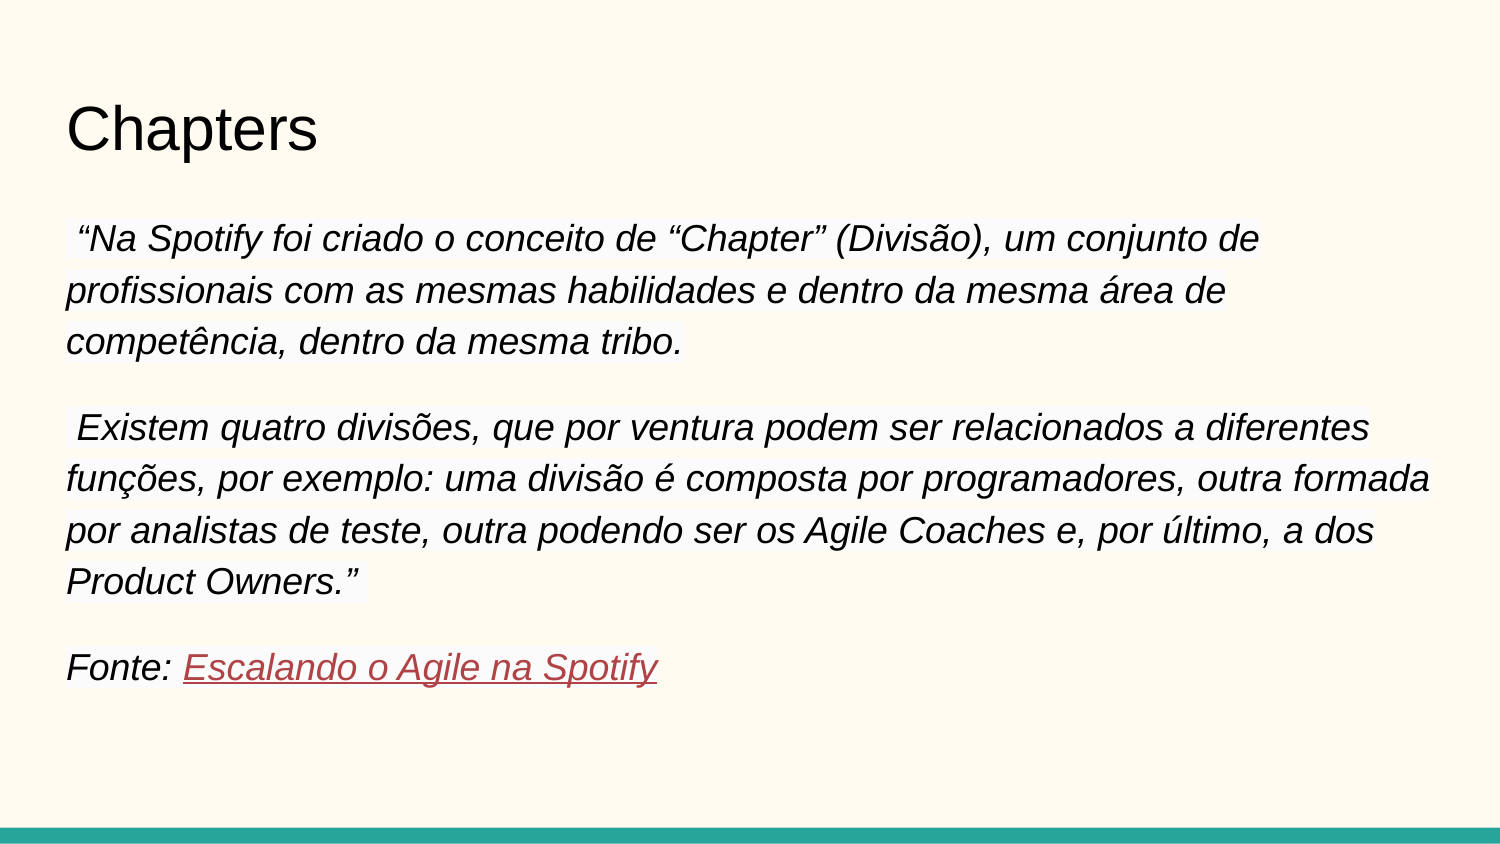

# Chapters
 “Na Spotify foi criado o conceito de “Chapter” (Divisão), um conjunto de profissionais com as mesmas habilidades e dentro da mesma área de competência, dentro da mesma tribo.
 Existem quatro divisões, que por ventura podem ser relacionados a diferentes funções, por exemplo: uma divisão é composta por programadores, outra formada por analistas de teste, outra podendo ser os Agile Coaches e, por último, a dos Product Owners.”
Fonte: Escalando o Agile na Spotify